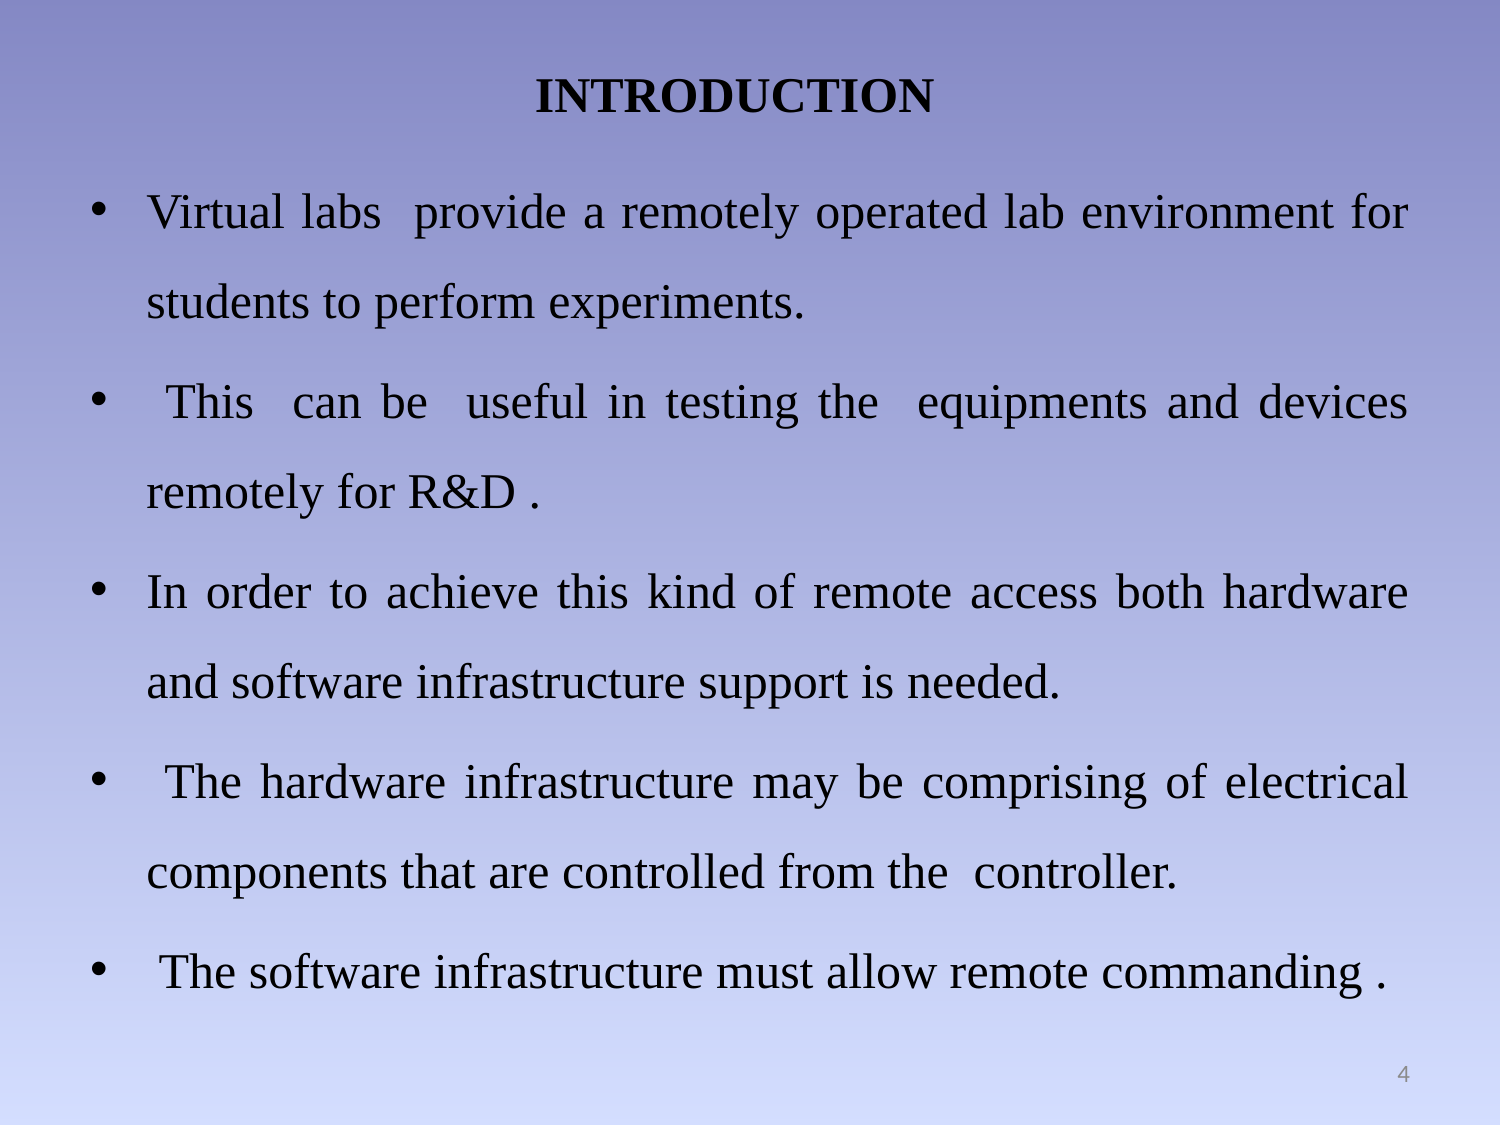

# INTRODUCTION
Virtual labs  provide a remotely operated lab environment for students to perform experiments.
 This  can be  useful in testing the  equipments and devices remotely for R&D .
In order to achieve this kind of remote access both hardware and software infrastructure support is needed.
 The hardware infrastructure may be comprising of electrical components that are controlled from the  controller.
 The software infrastructure must allow remote commanding .

4